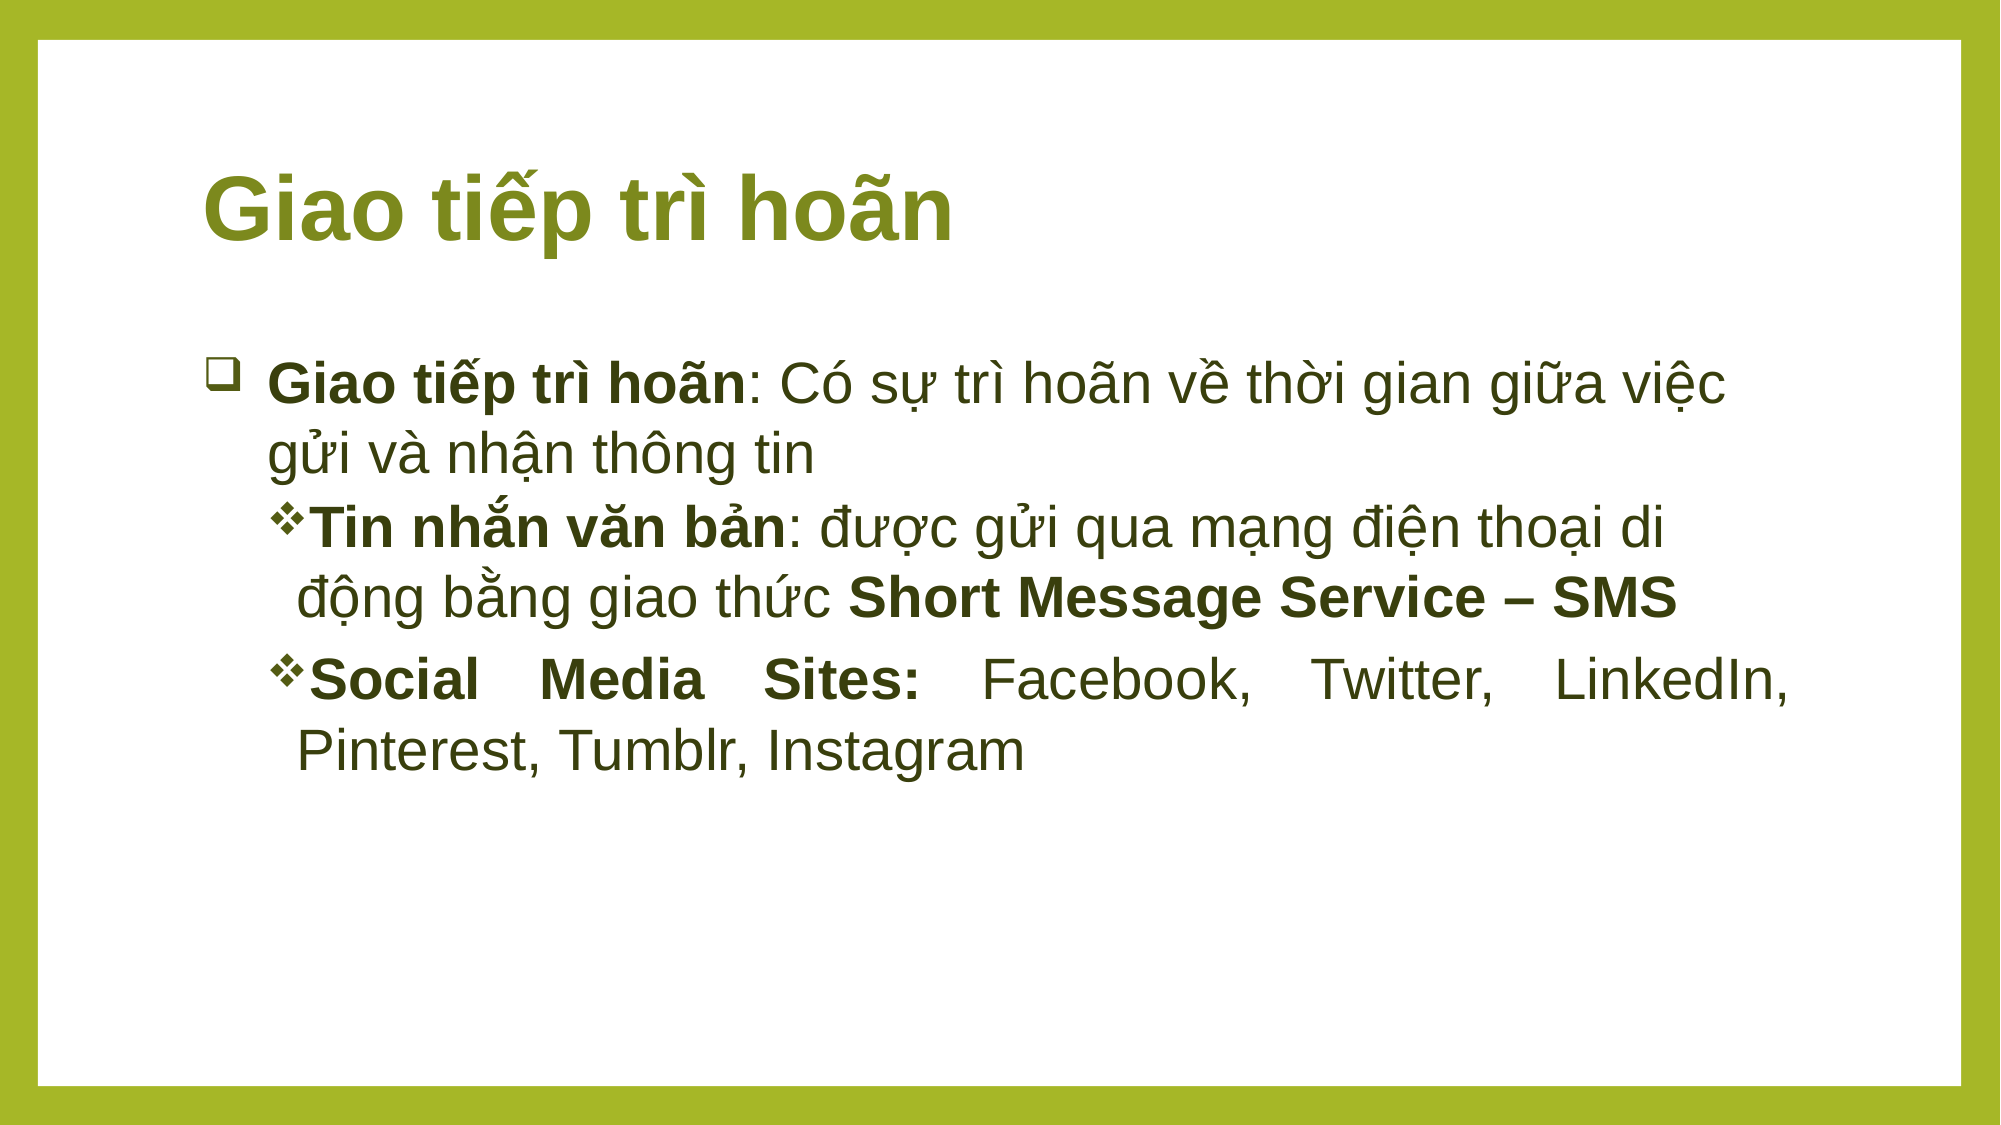

# Giao tiếp trì hoãn
Giao tiếp trì hoãn: Có sự trì hoãn về thời gian giữa việc gửi và nhận thông tin
Tin nhắn văn bản: được gửi qua mạng điện thoại di động bằng giao thức Short Message Service – SMS
Social Media Sites: Facebook, Twitter, LinkedIn, Pinterest, Tumblr, Instagram